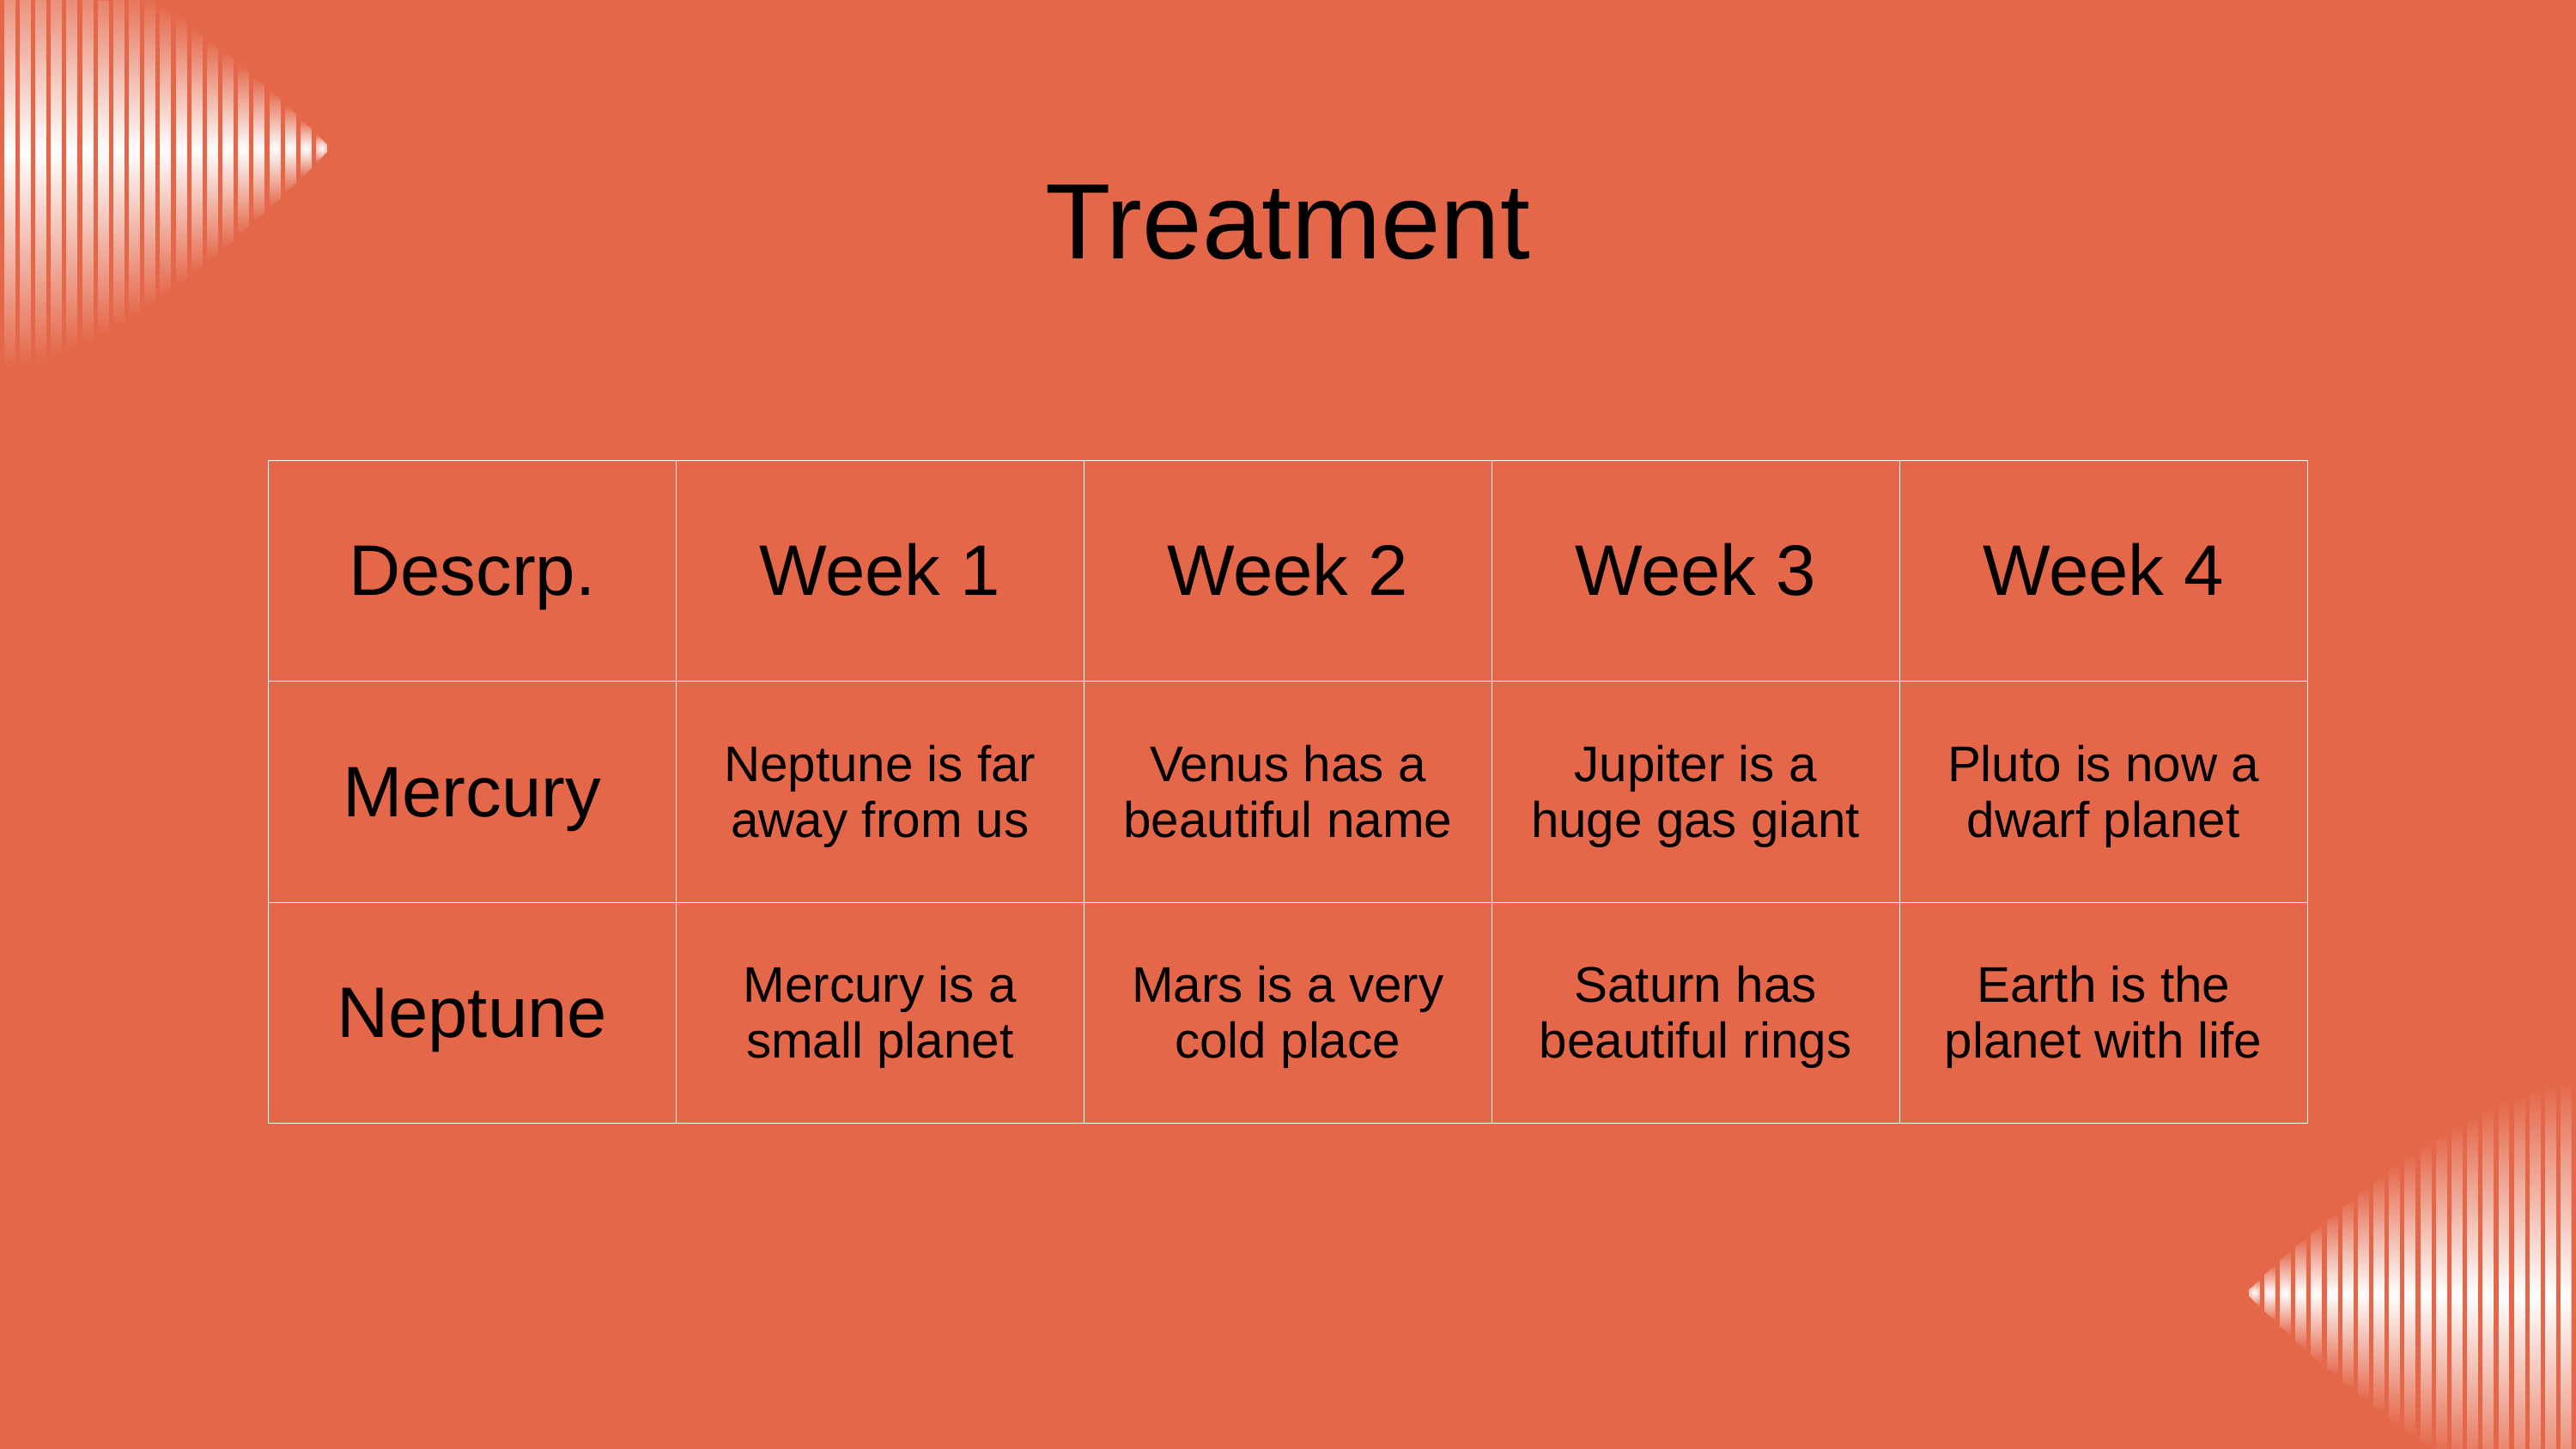

# Treatment
| Descrp. | Week 1 | Week 2 | Week 3 | Week 4 |
| --- | --- | --- | --- | --- |
| Mercury | Neptune is far away from us | Venus has a beautiful name | Jupiter is a huge gas giant | Pluto is now a dwarf planet |
| Neptune | Mercury is a small planet | Mars is a very cold place | Saturn has beautiful rings | Earth is the planet with life |